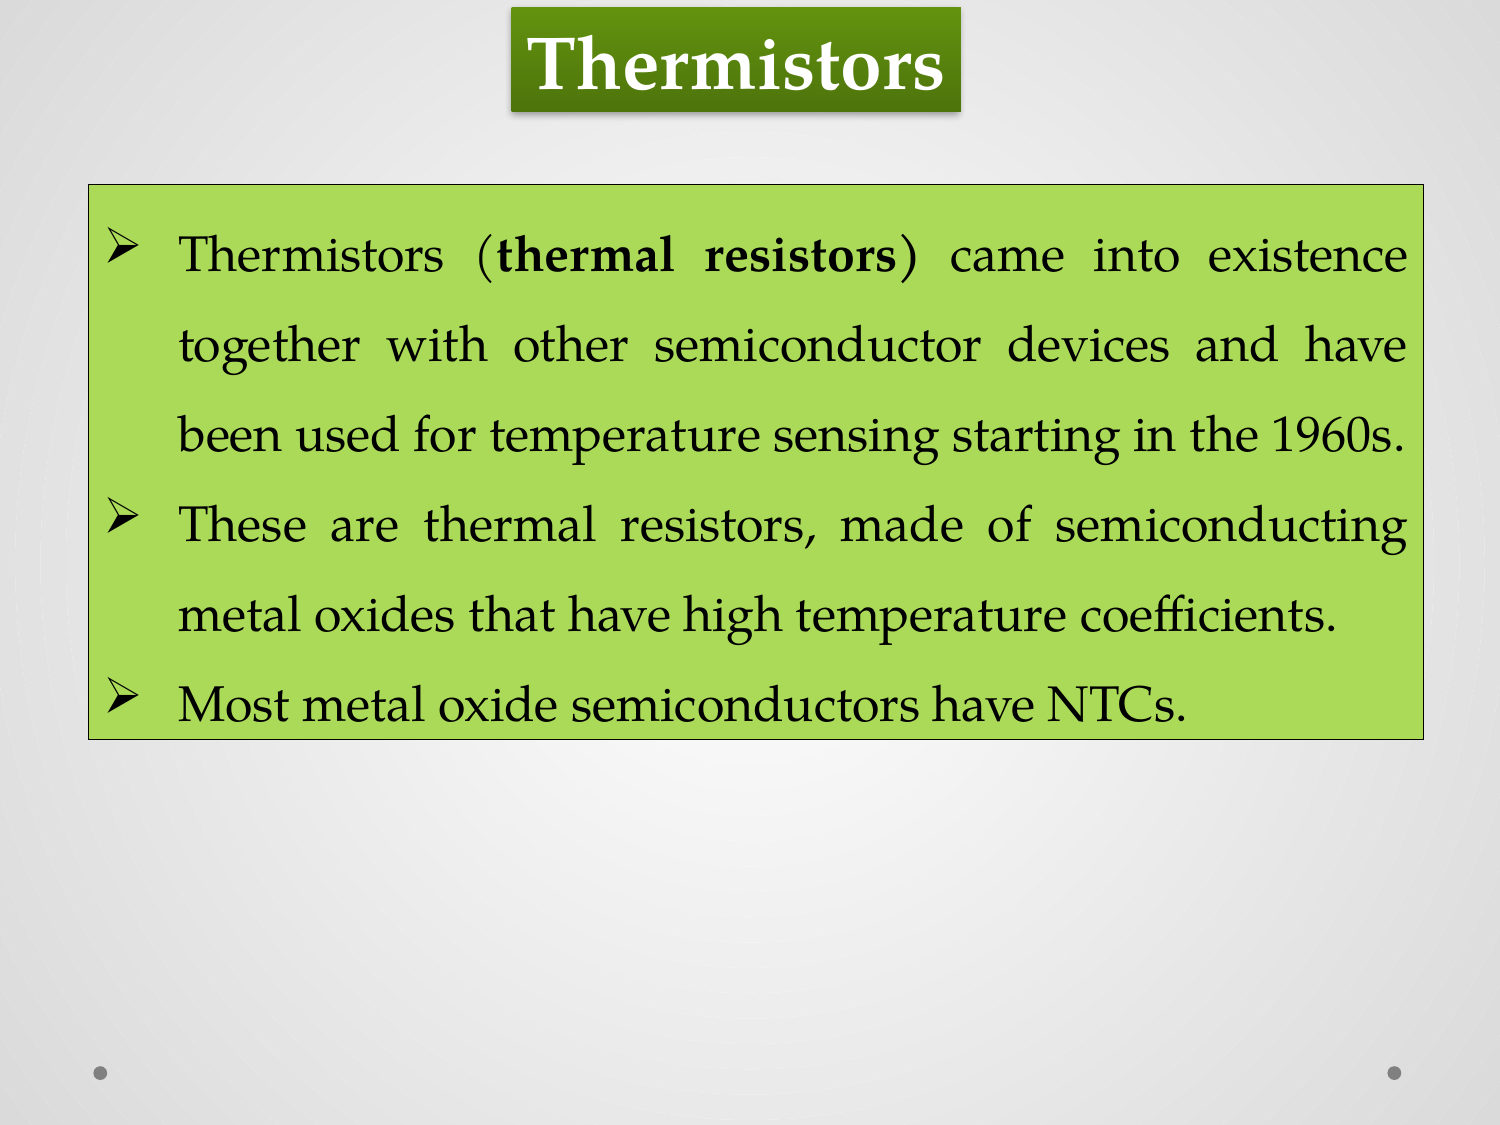

Thermistors
Thermistors (thermal resistors) came into existence together with other semiconductor devices and have been used for temperature sensing starting in the 1960s.
These are thermal resistors, made of semiconducting metal oxides that have high temperature coefficients.
Most metal oxide semiconductors have NTCs.